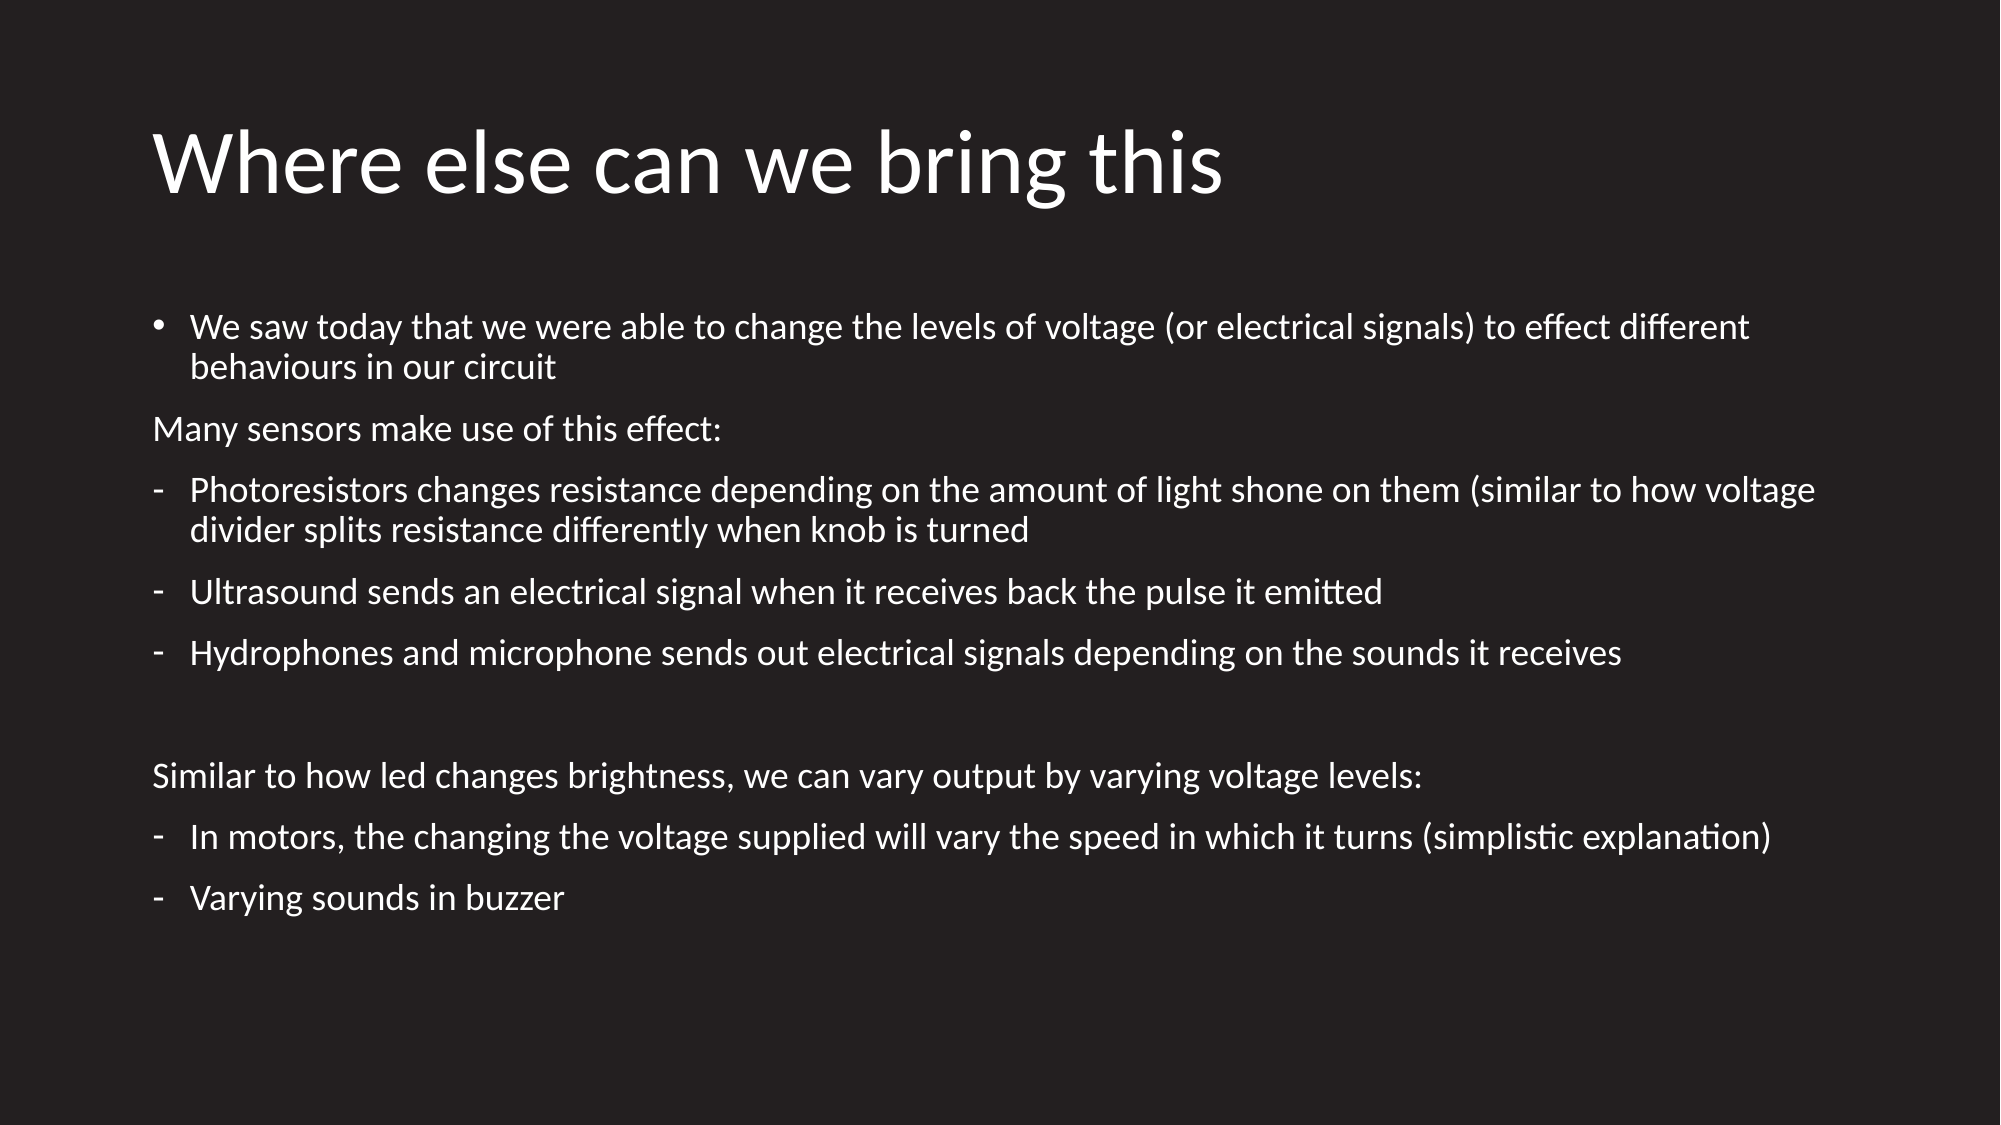

# Where else can we bring this
We saw today that we were able to change the levels of voltage (or electrical signals) to effect different behaviours in our circuit
Many sensors make use of this effect:
Photoresistors changes resistance depending on the amount of light shone on them (similar to how voltage divider splits resistance differently when knob is turned
Ultrasound sends an electrical signal when it receives back the pulse it emitted
Hydrophones and microphone sends out electrical signals depending on the sounds it receives

Similar to how led changes brightness, we can vary output by varying voltage levels:
In motors, the changing the voltage supplied will vary the speed in which it turns (simplistic explanation)
Varying sounds in buzzer